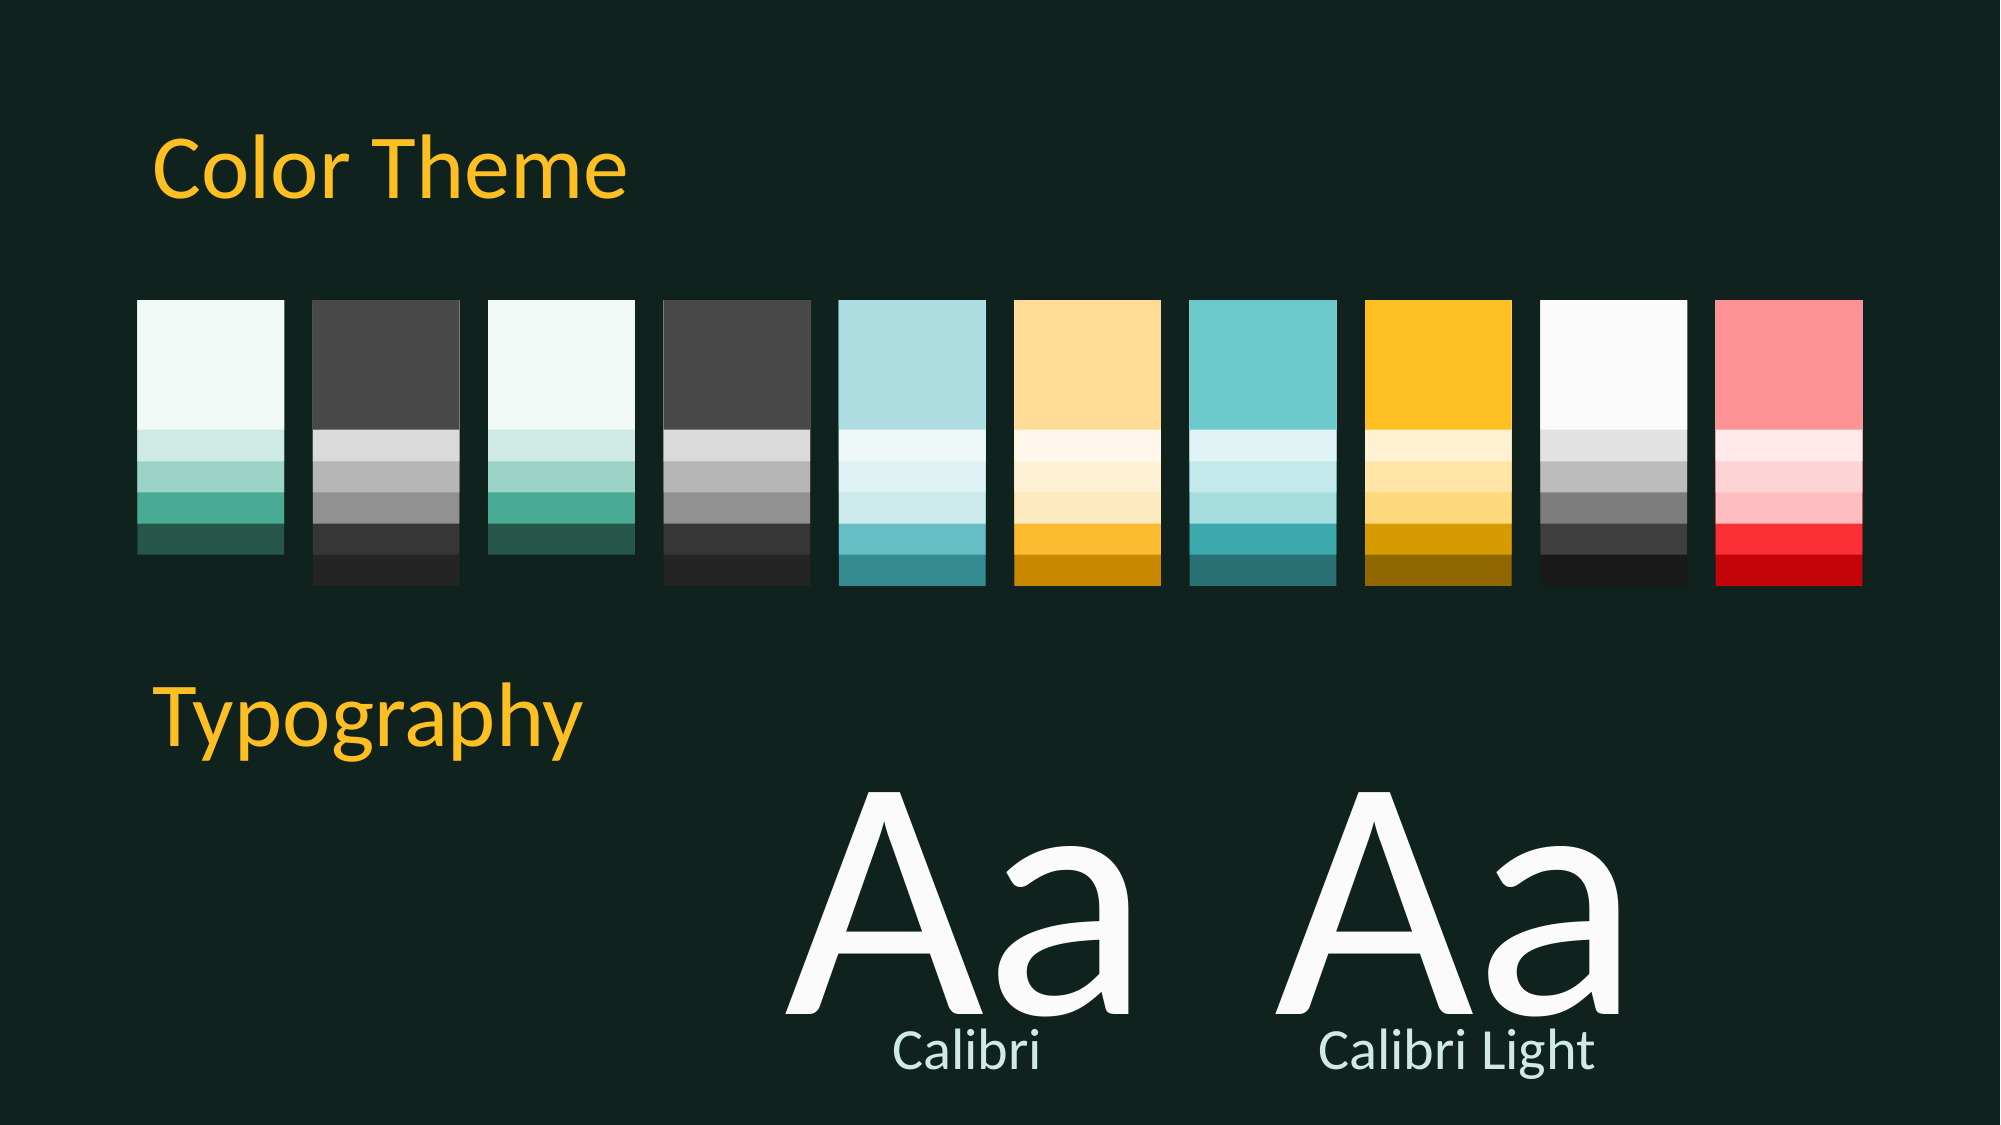

# Color Theme
Typography
Calibri
Calibri Light